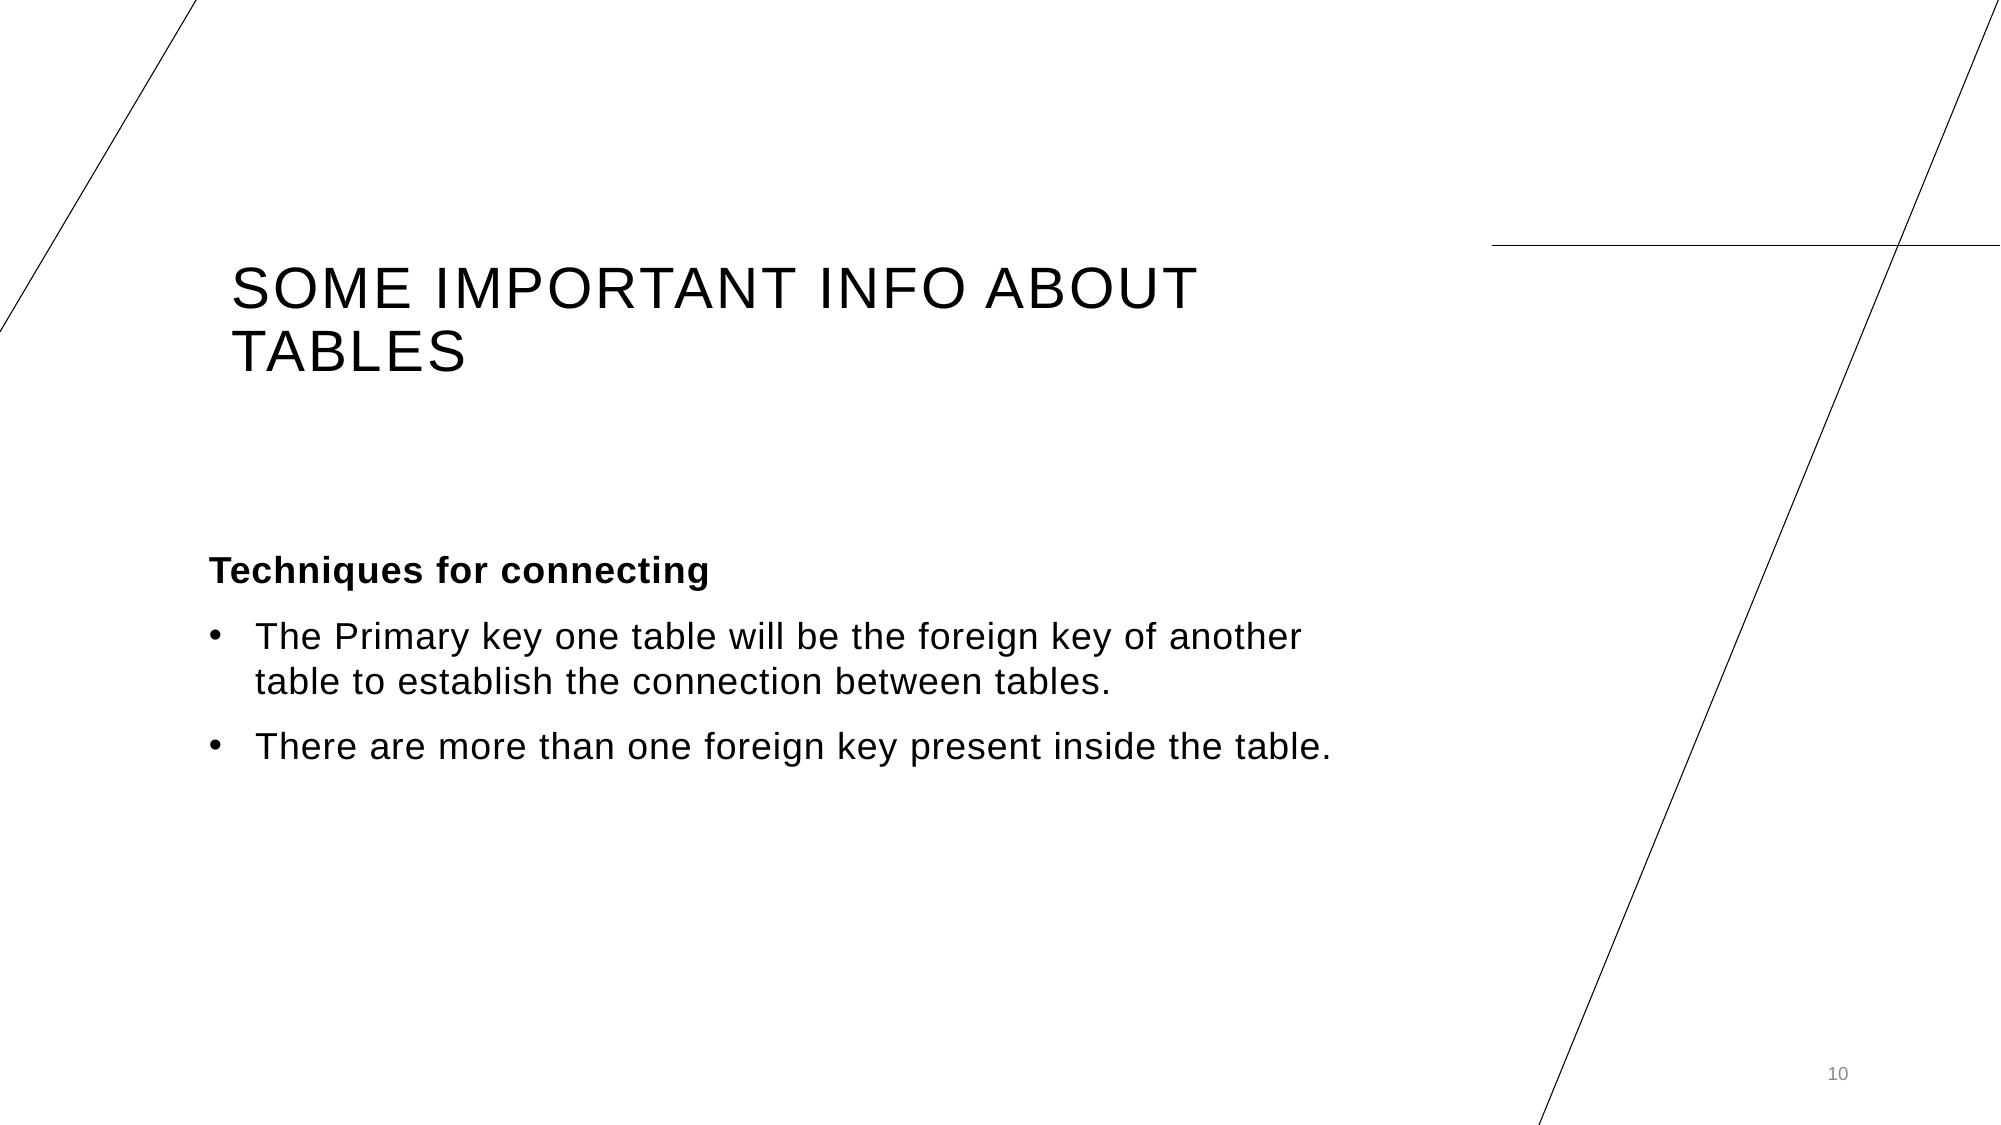

# Some Important info about tables
Techniques for connecting
The Primary key one table will be the foreign key of another table to establish the connection between tables.
There are more than one foreign key present inside the table.
10